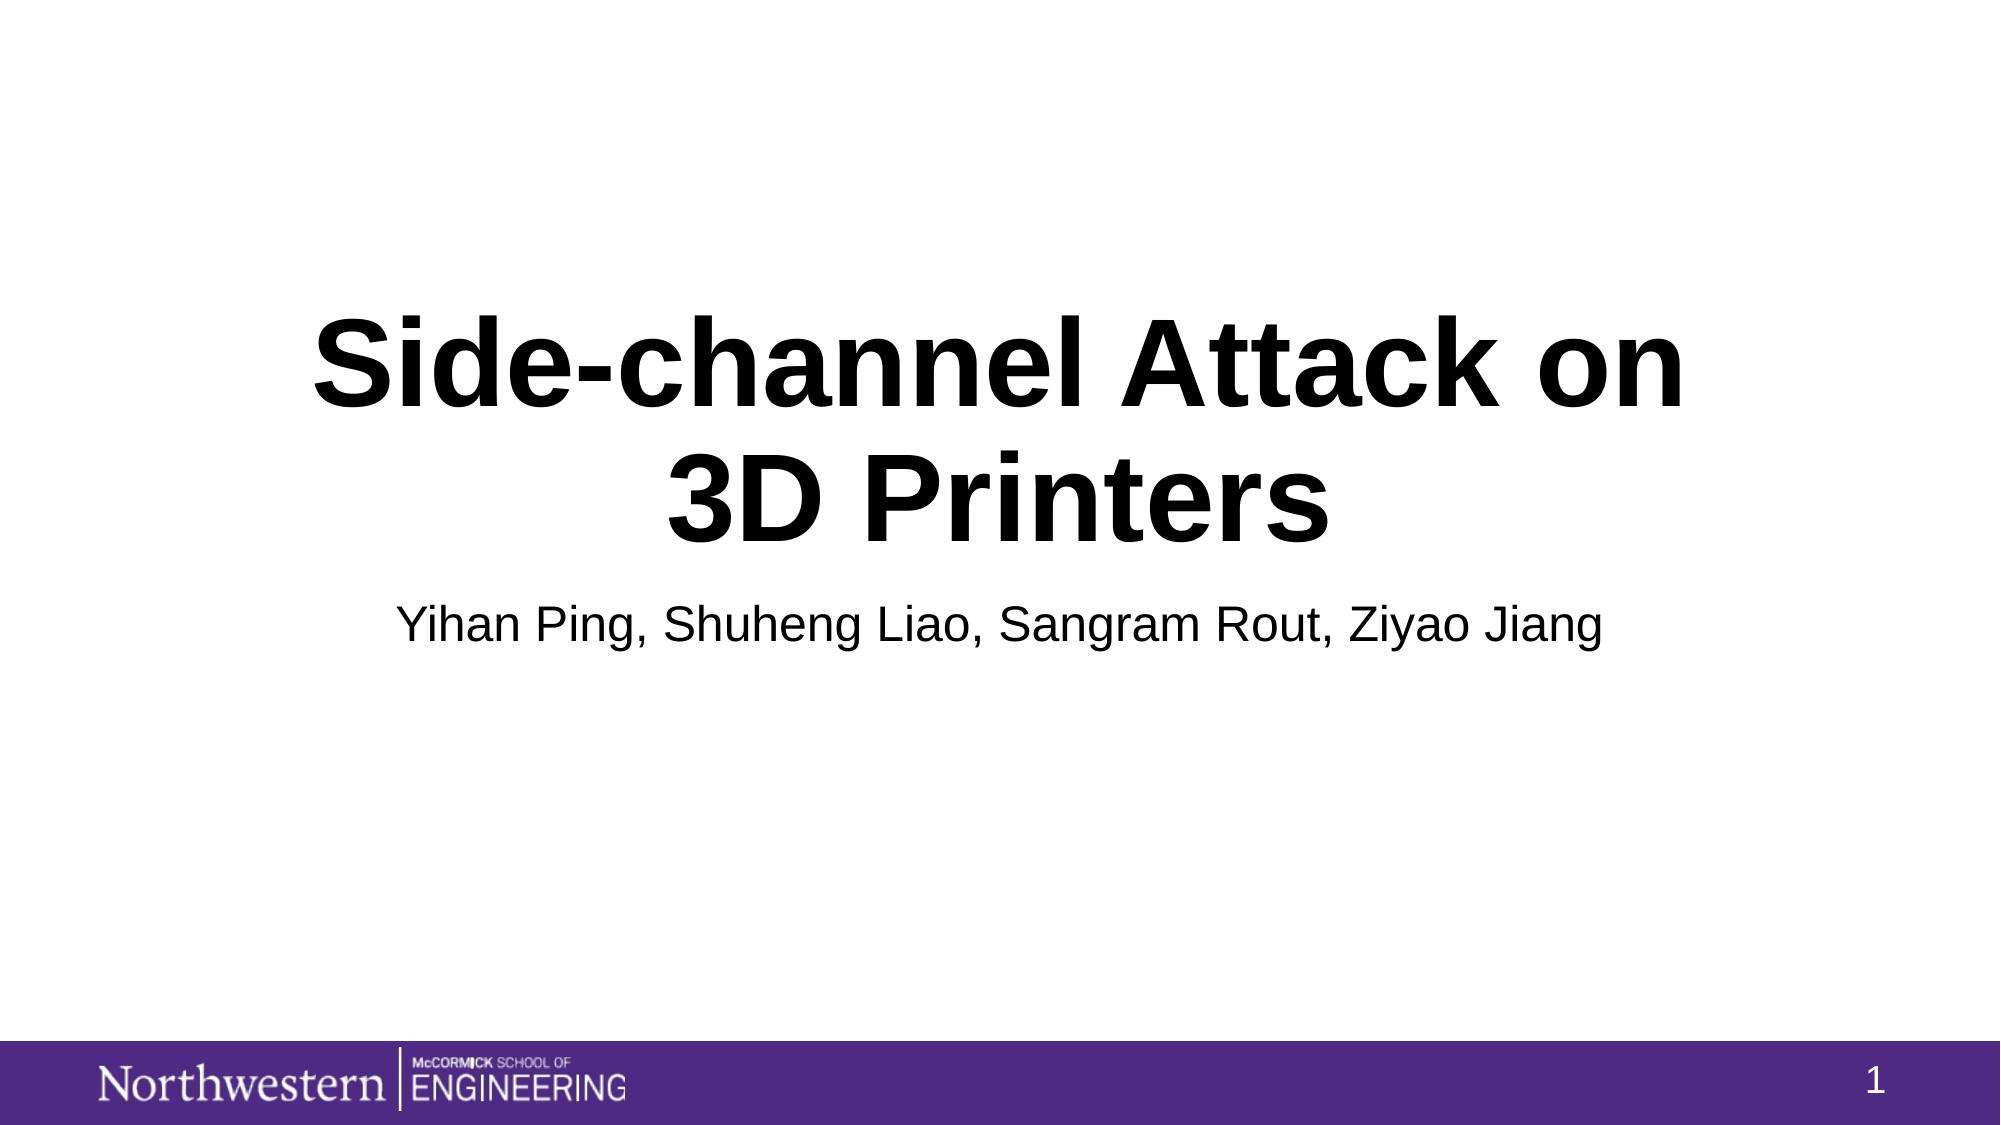

# Side-channel Attack on 3D Printers
Yihan Ping, Shuheng Liao, Sangram Rout, Ziyao Jiang